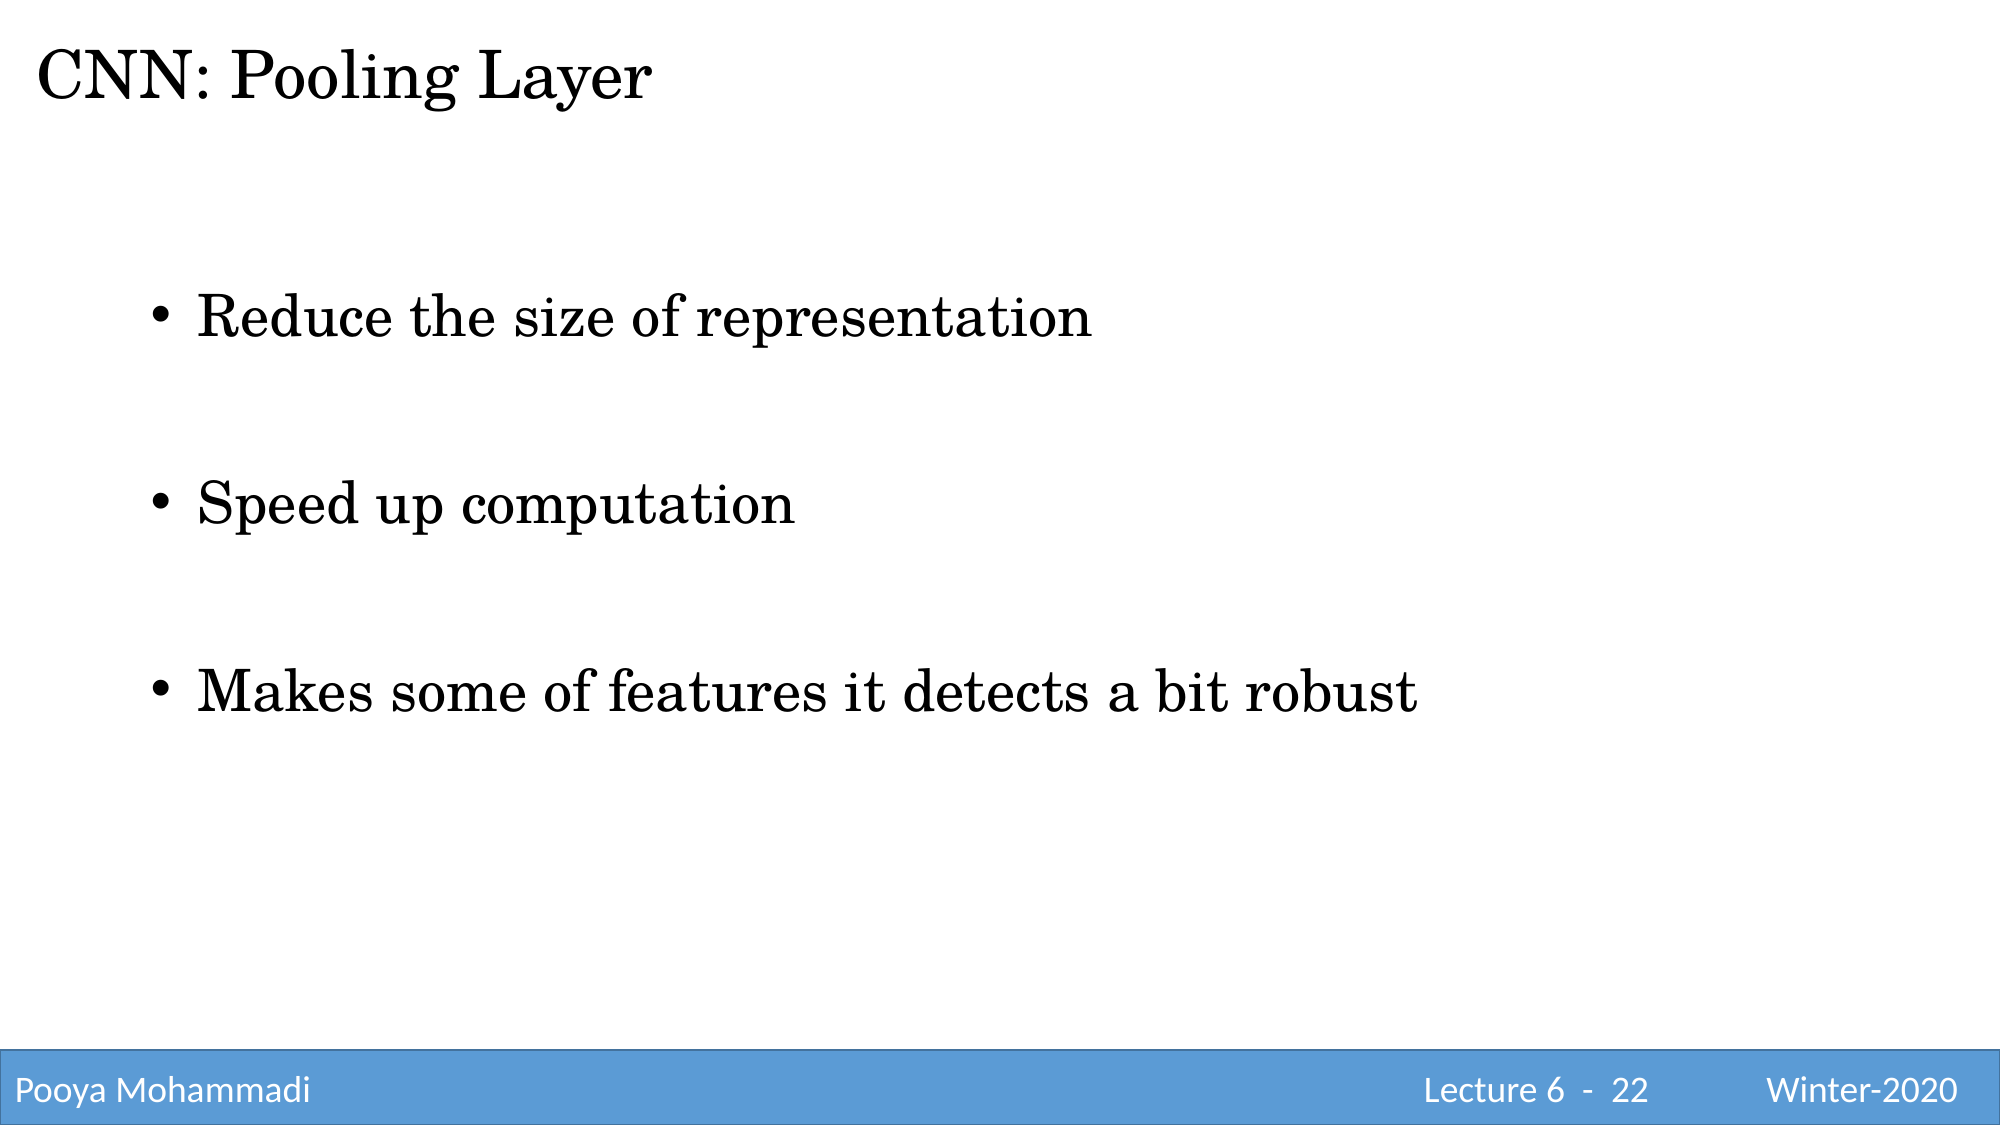

CNN: Pooling Layer
Reduce the size of representation
Speed up computation
Makes some of features it detects a bit robust
Pooya Mohammadi					     			       Lecture 6  -  22	            Winter-2020